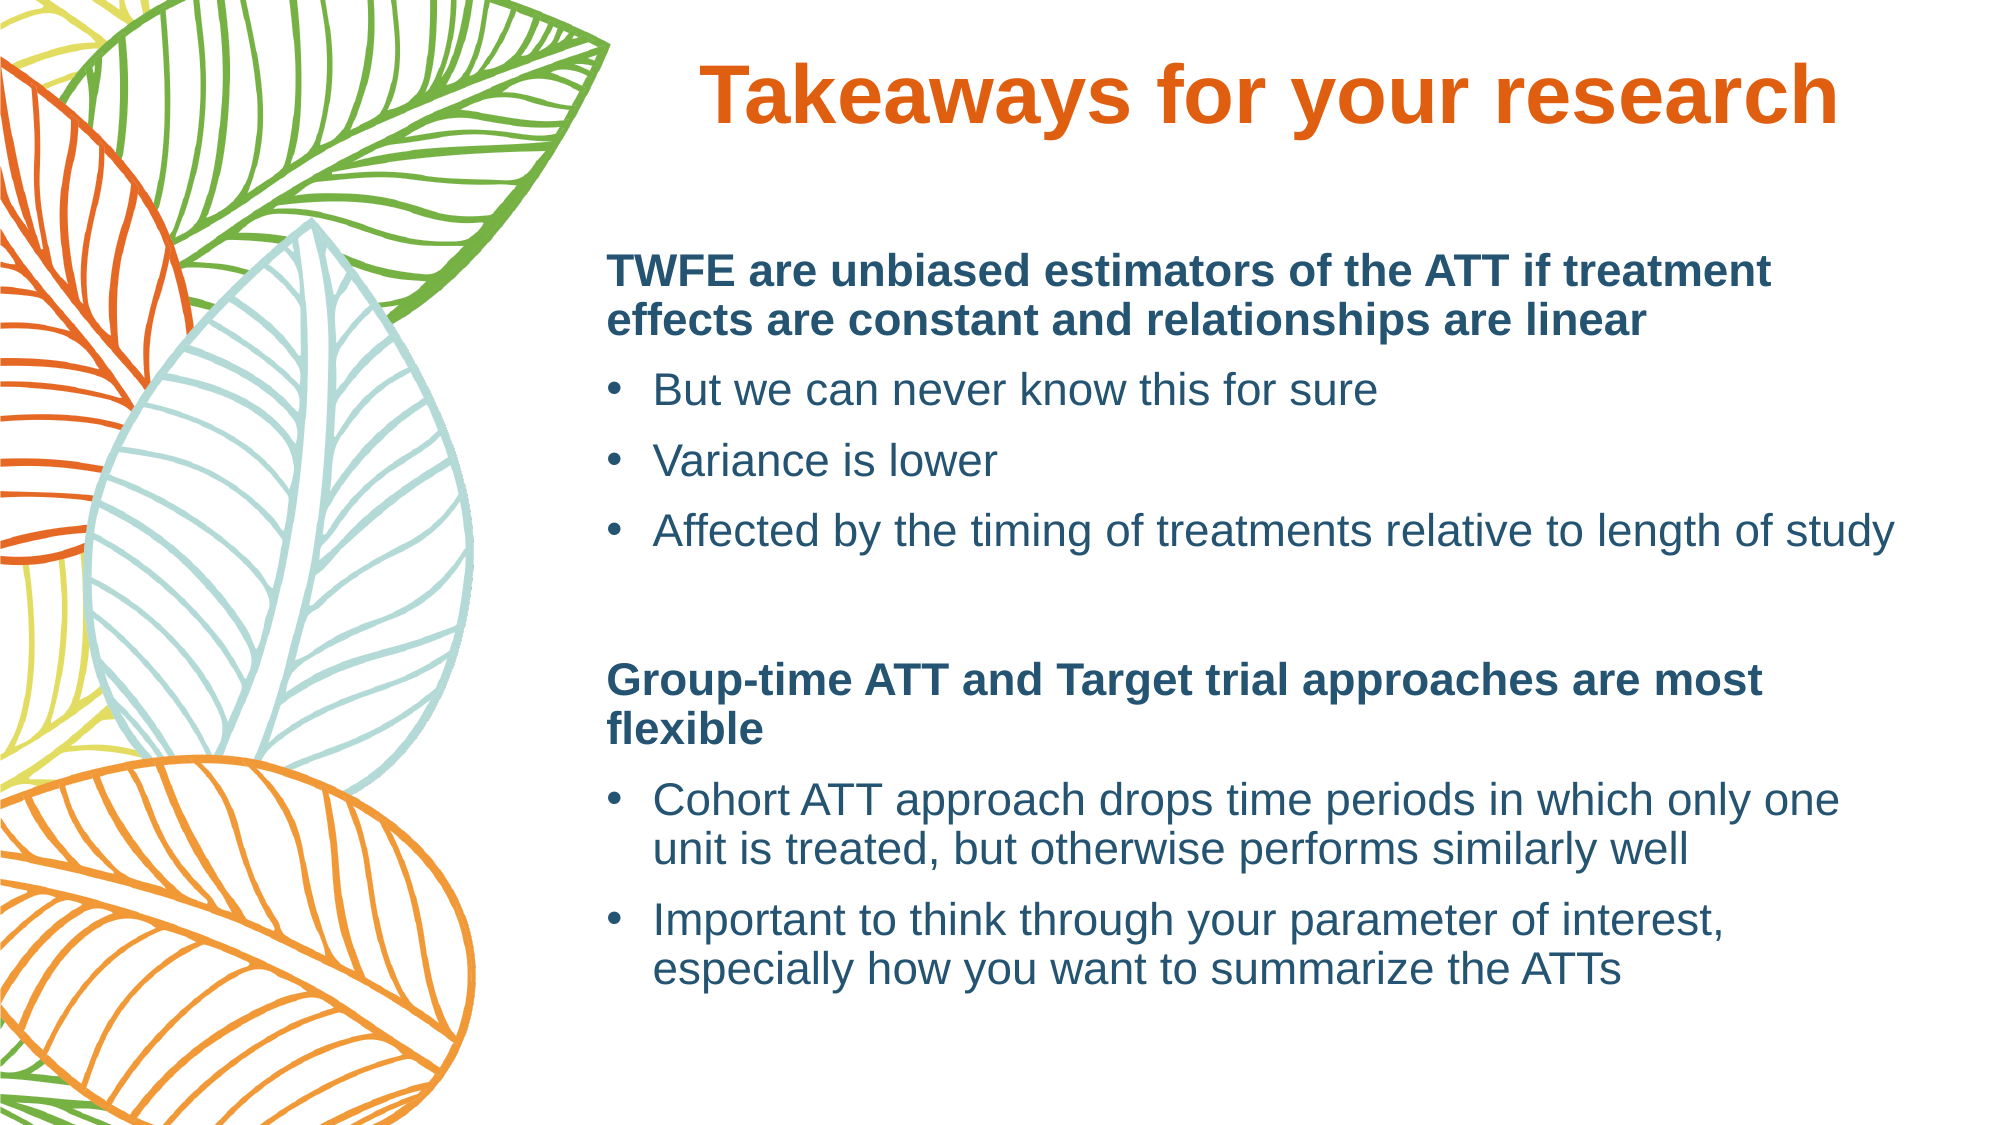

# Takeaways for your research
TWFE are unbiased estimators of the ATT if treatment effects are constant and relationships are linear
But we can never know this for sure
Variance is lower
Affected by the timing of treatments relative to length of study

Group-time ATT and Target trial approaches are most flexible
Cohort ATT approach drops time periods in which only one unit is treated, but otherwise performs similarly well
Important to think through your parameter of interest, especially how you want to summarize the ATTs